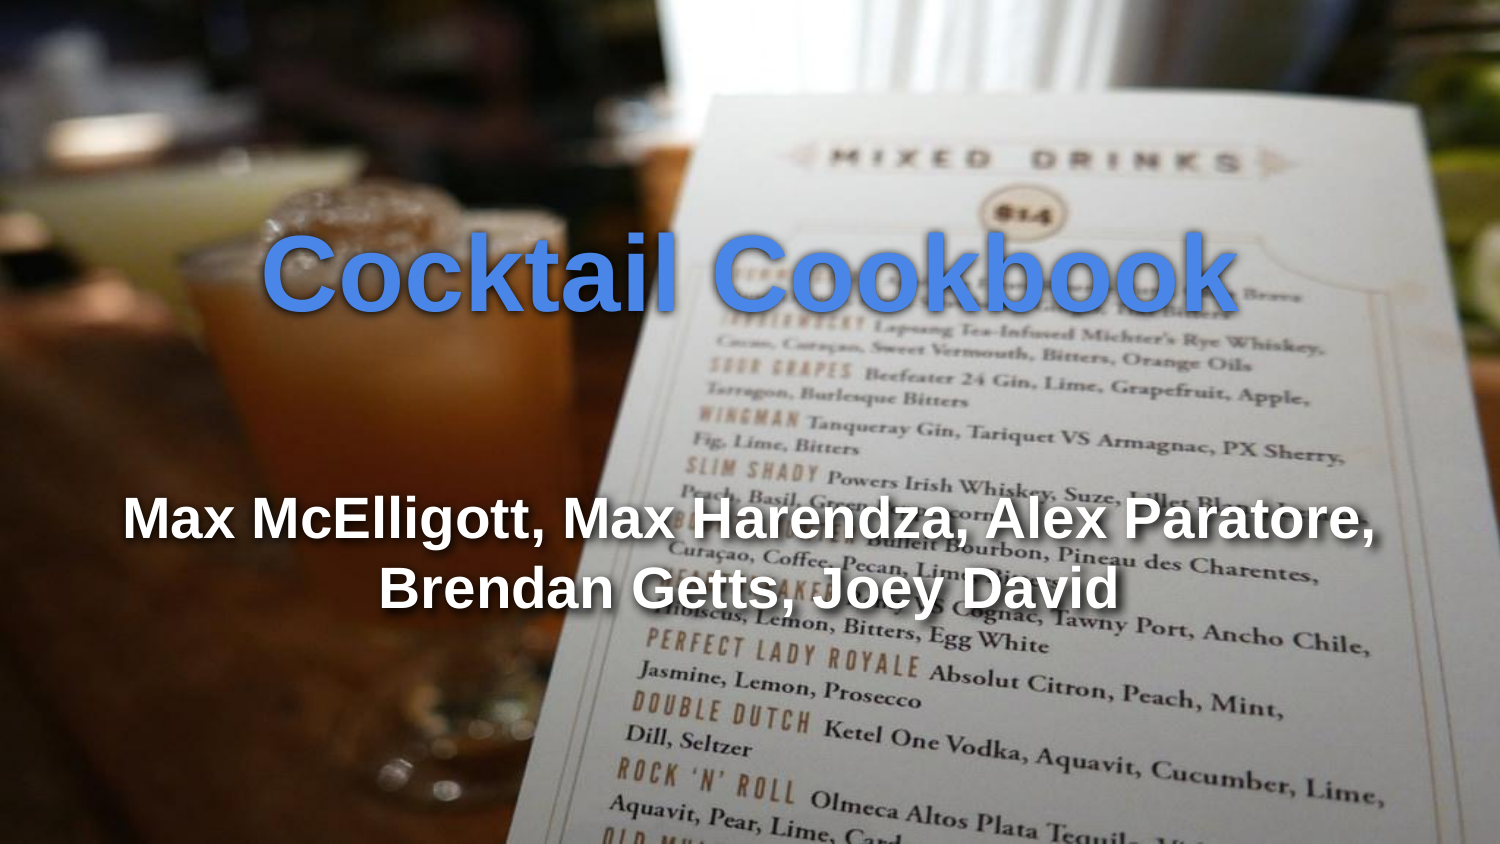

# Cocktail Cookbook
Max McElligott, Max Harendza, Alex Paratore, Brendan Getts, Joey David